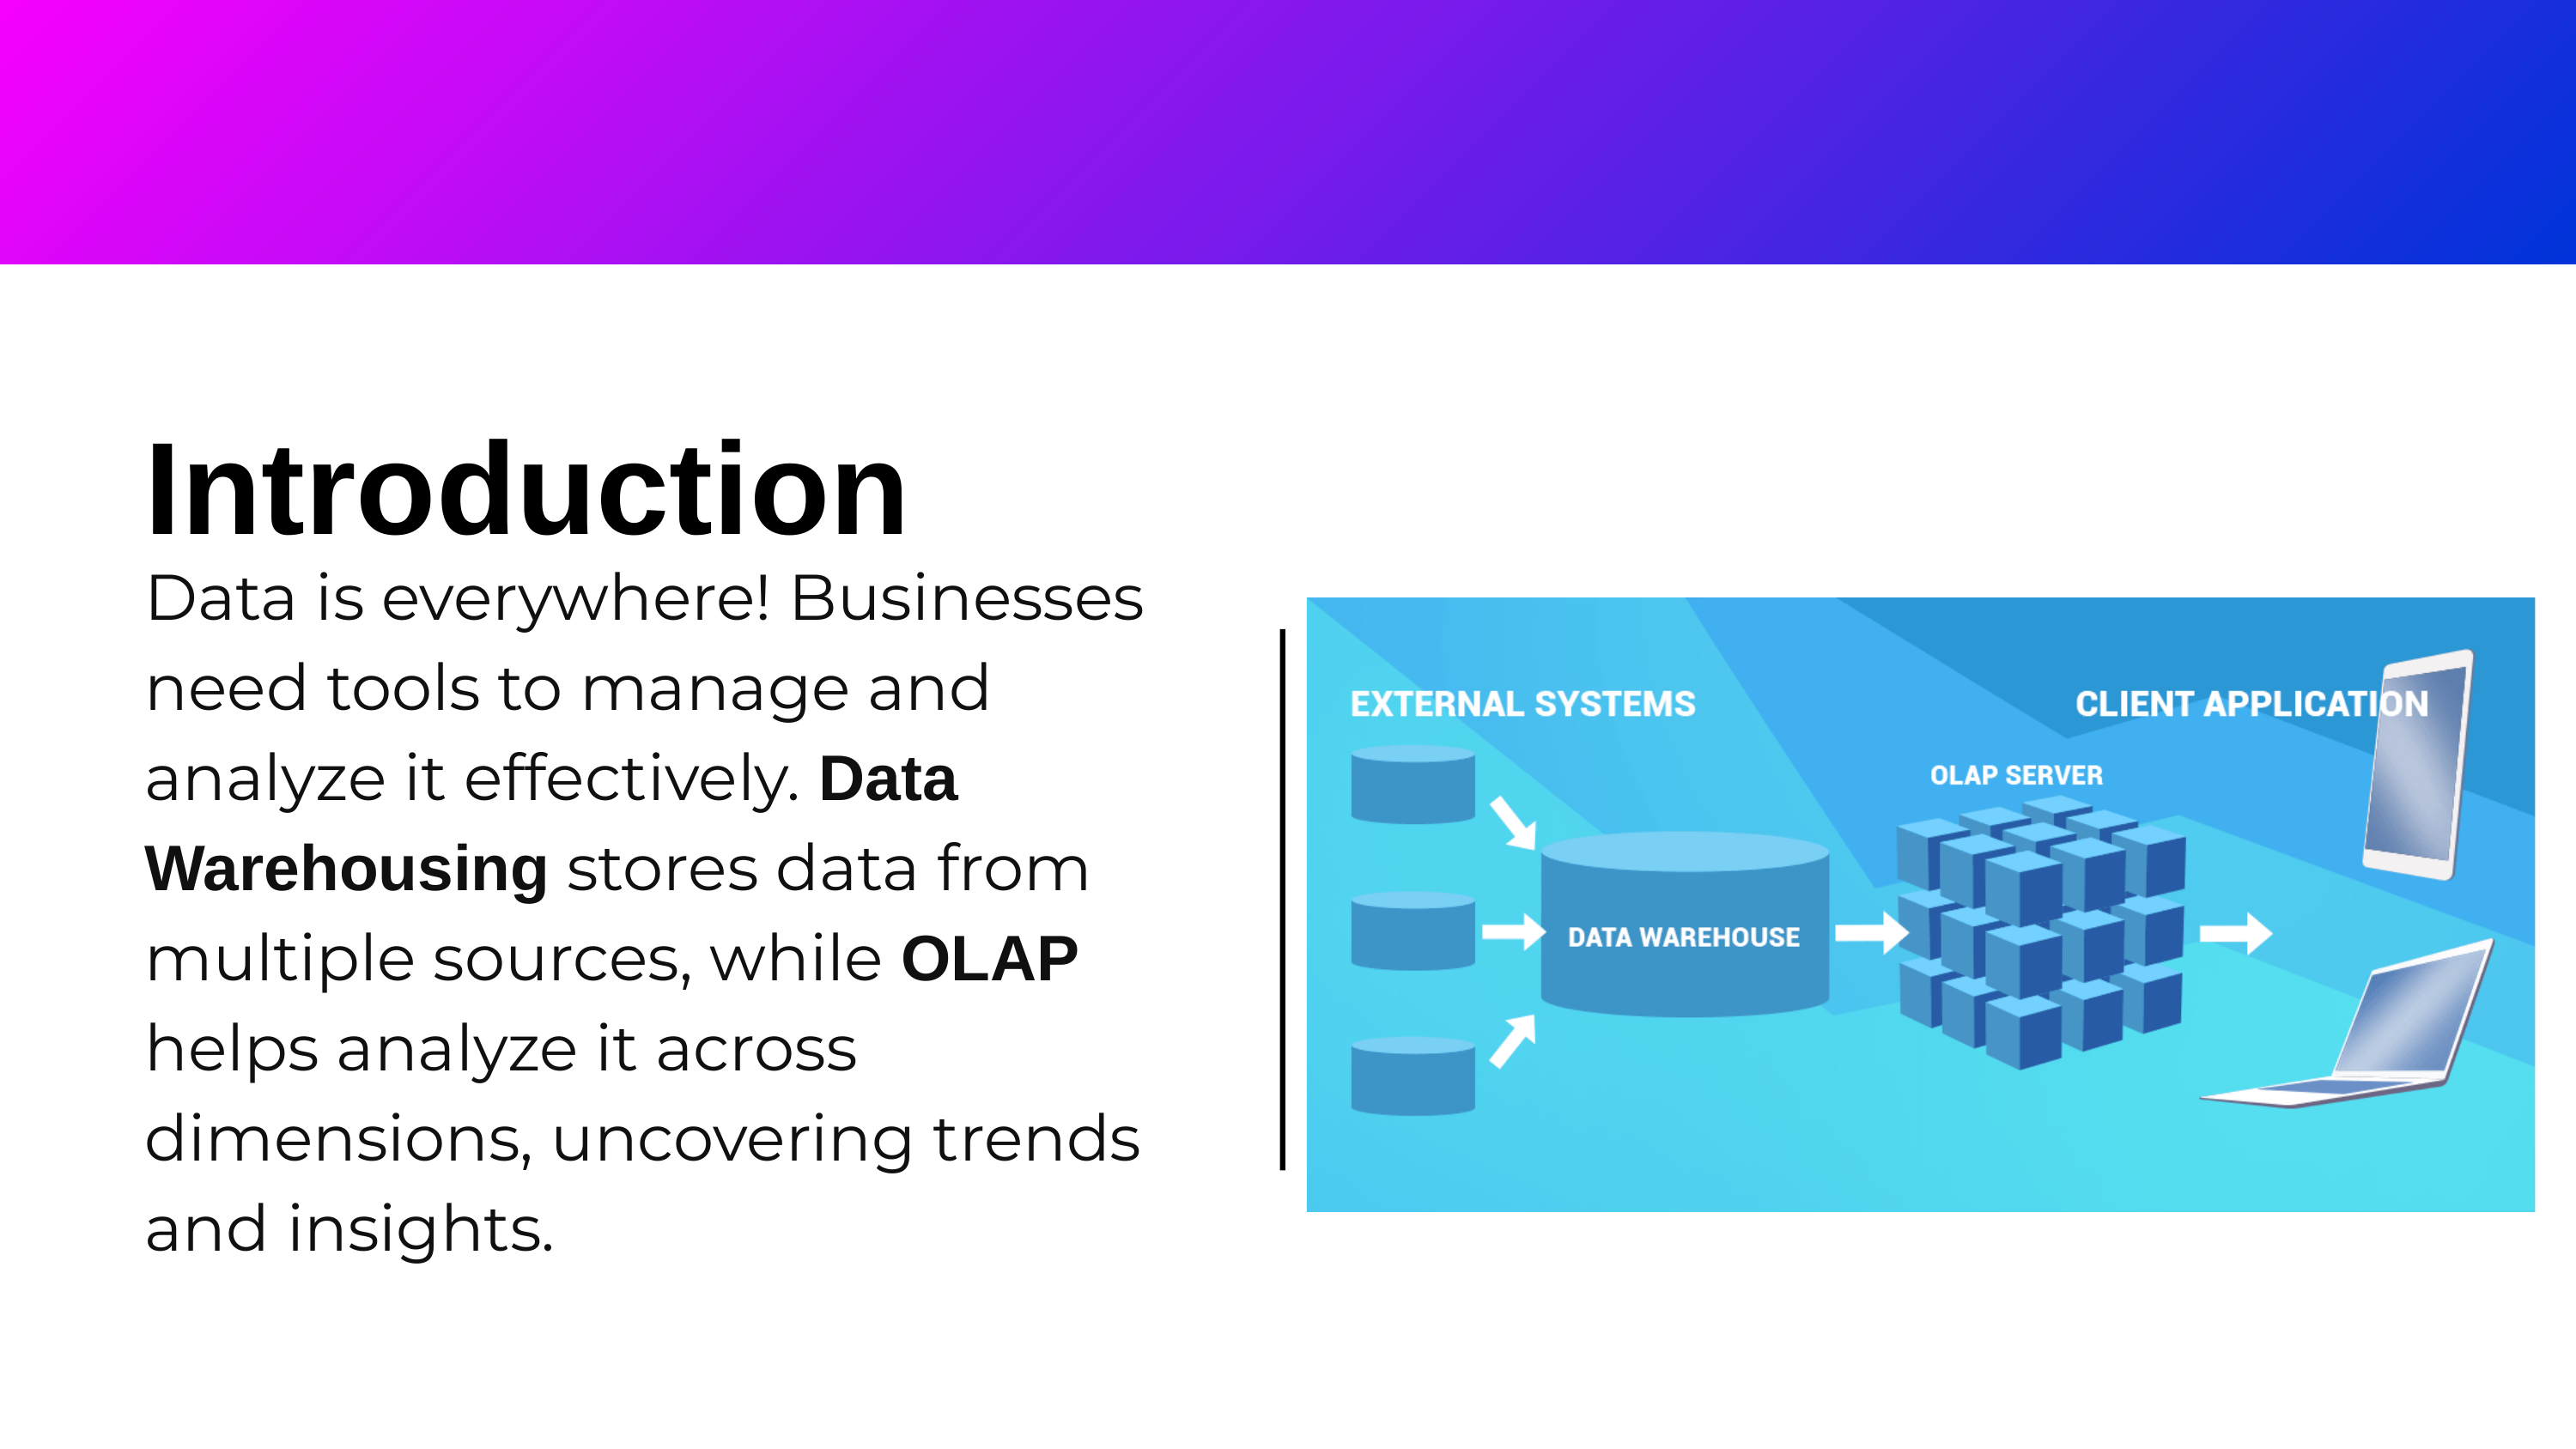

Introduction
Data is everywhere! Businesses need tools to manage and analyze it effectively. Data Warehousing stores data from multiple sources, while OLAP helps analyze it across dimensions, uncovering trends and insights.